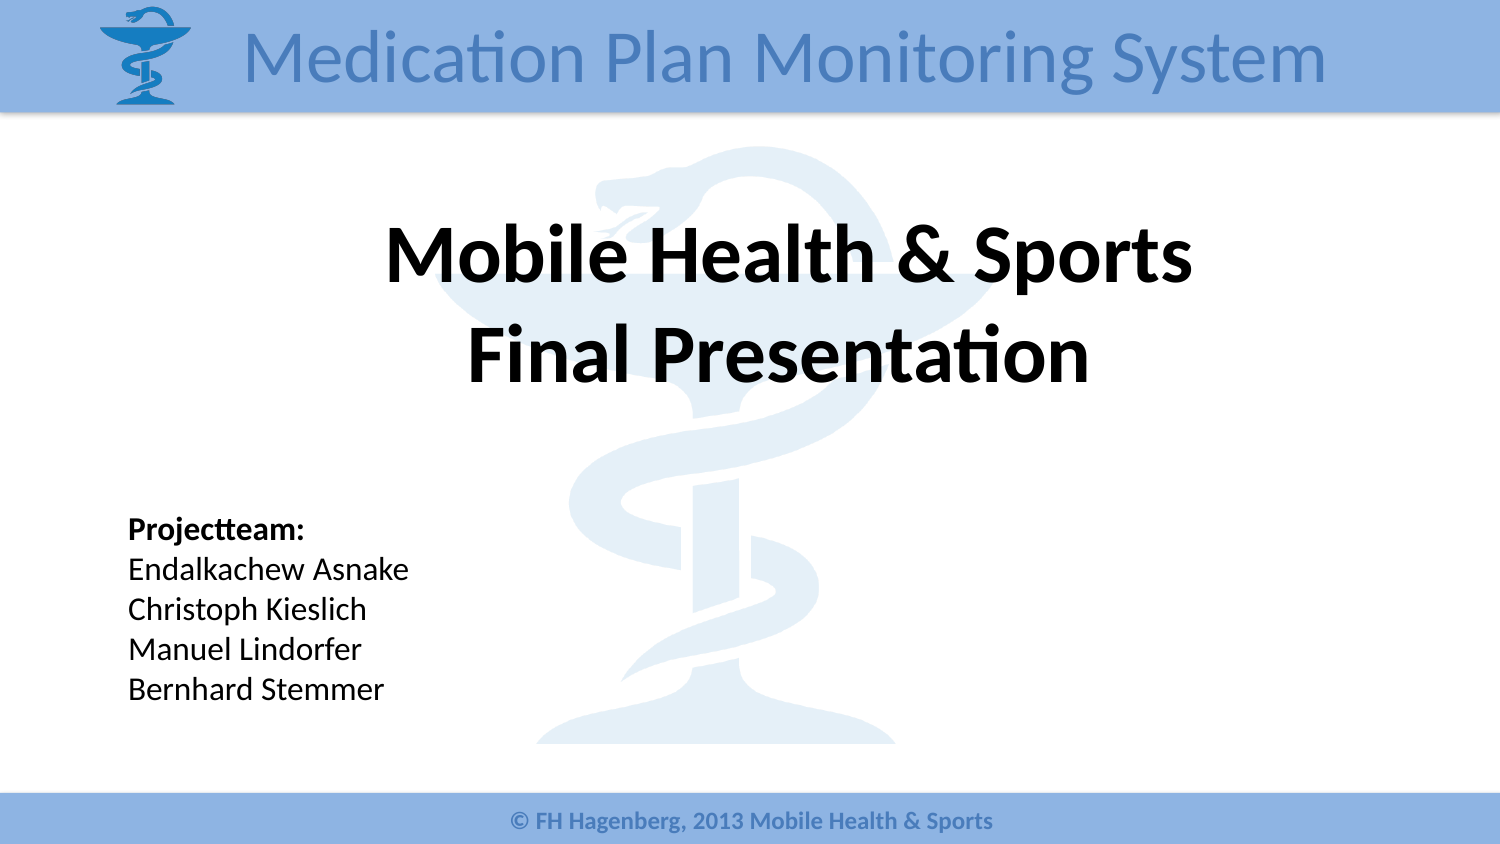

Medication Plan Monitoring System
Mobile Health & Sports
Final Presentation

Projectteam:
Endalkachew Asnake
Christoph Kieslich
Manuel Lindorfer
Bernhard Stemmer